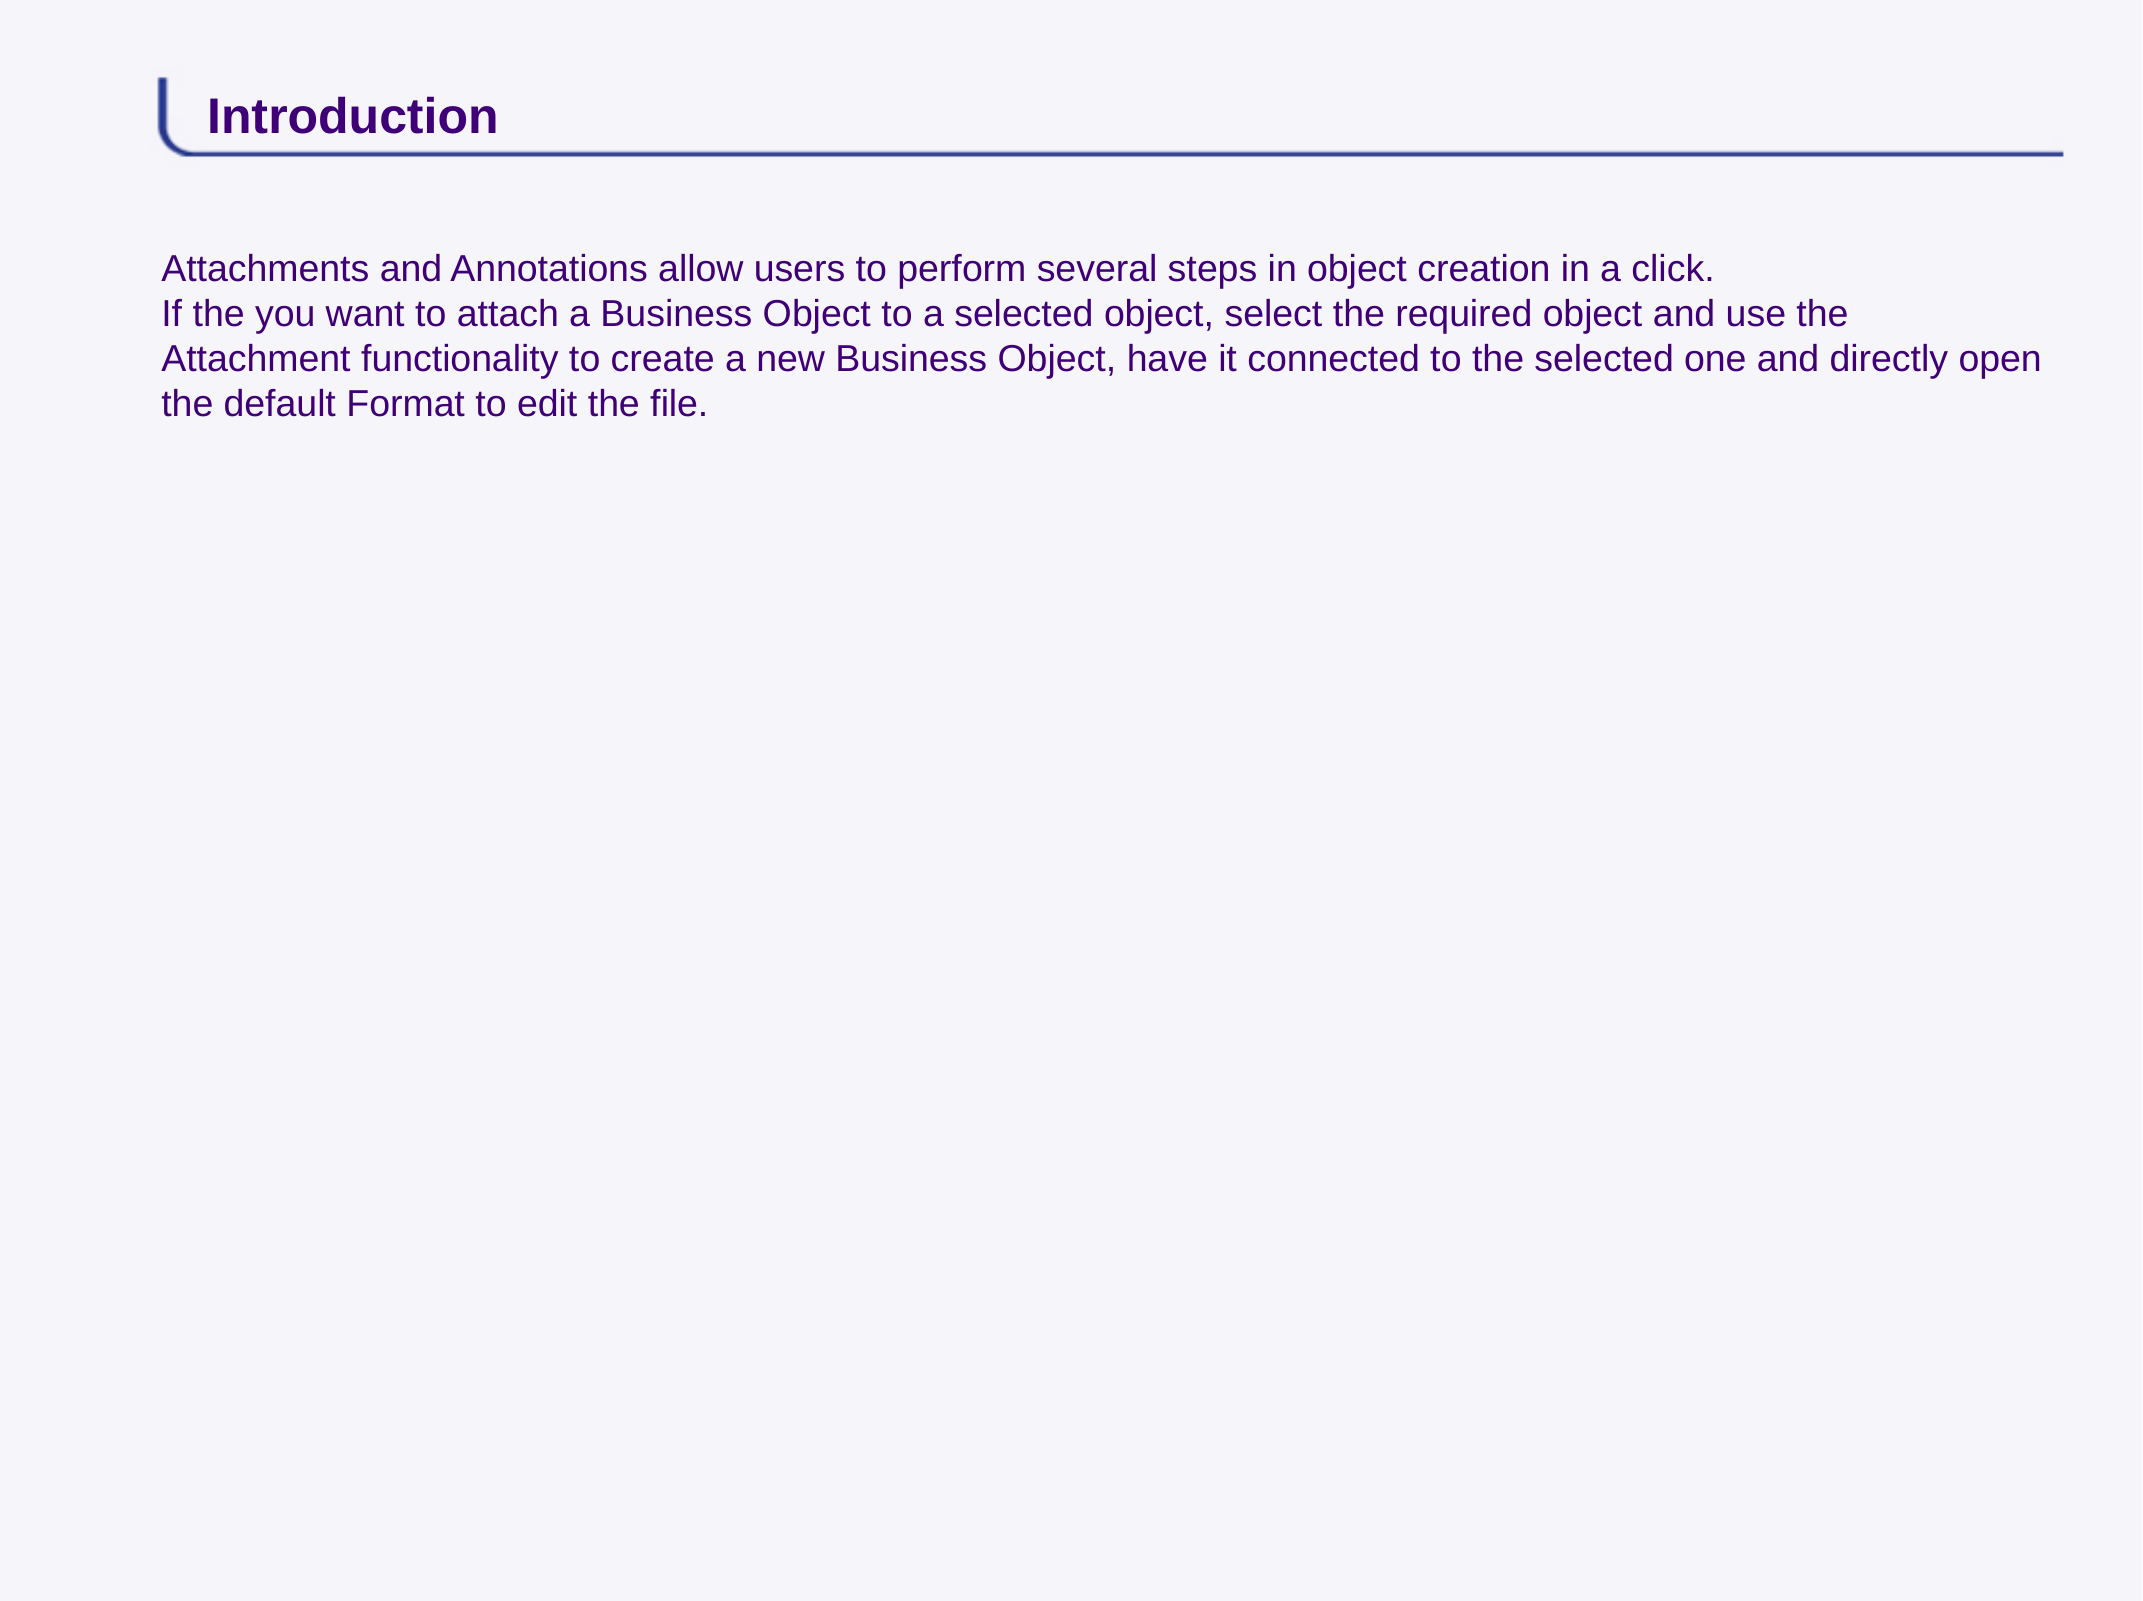

# Introduction
Attachments and Annotations allow users to perform several steps in object creation in a click.
If the you want to attach a Business Object to a selected object, select the required object and use the Attachment functionality to create a new Business Object, have it connected to the selected one and directly open the default Format to edit the file.